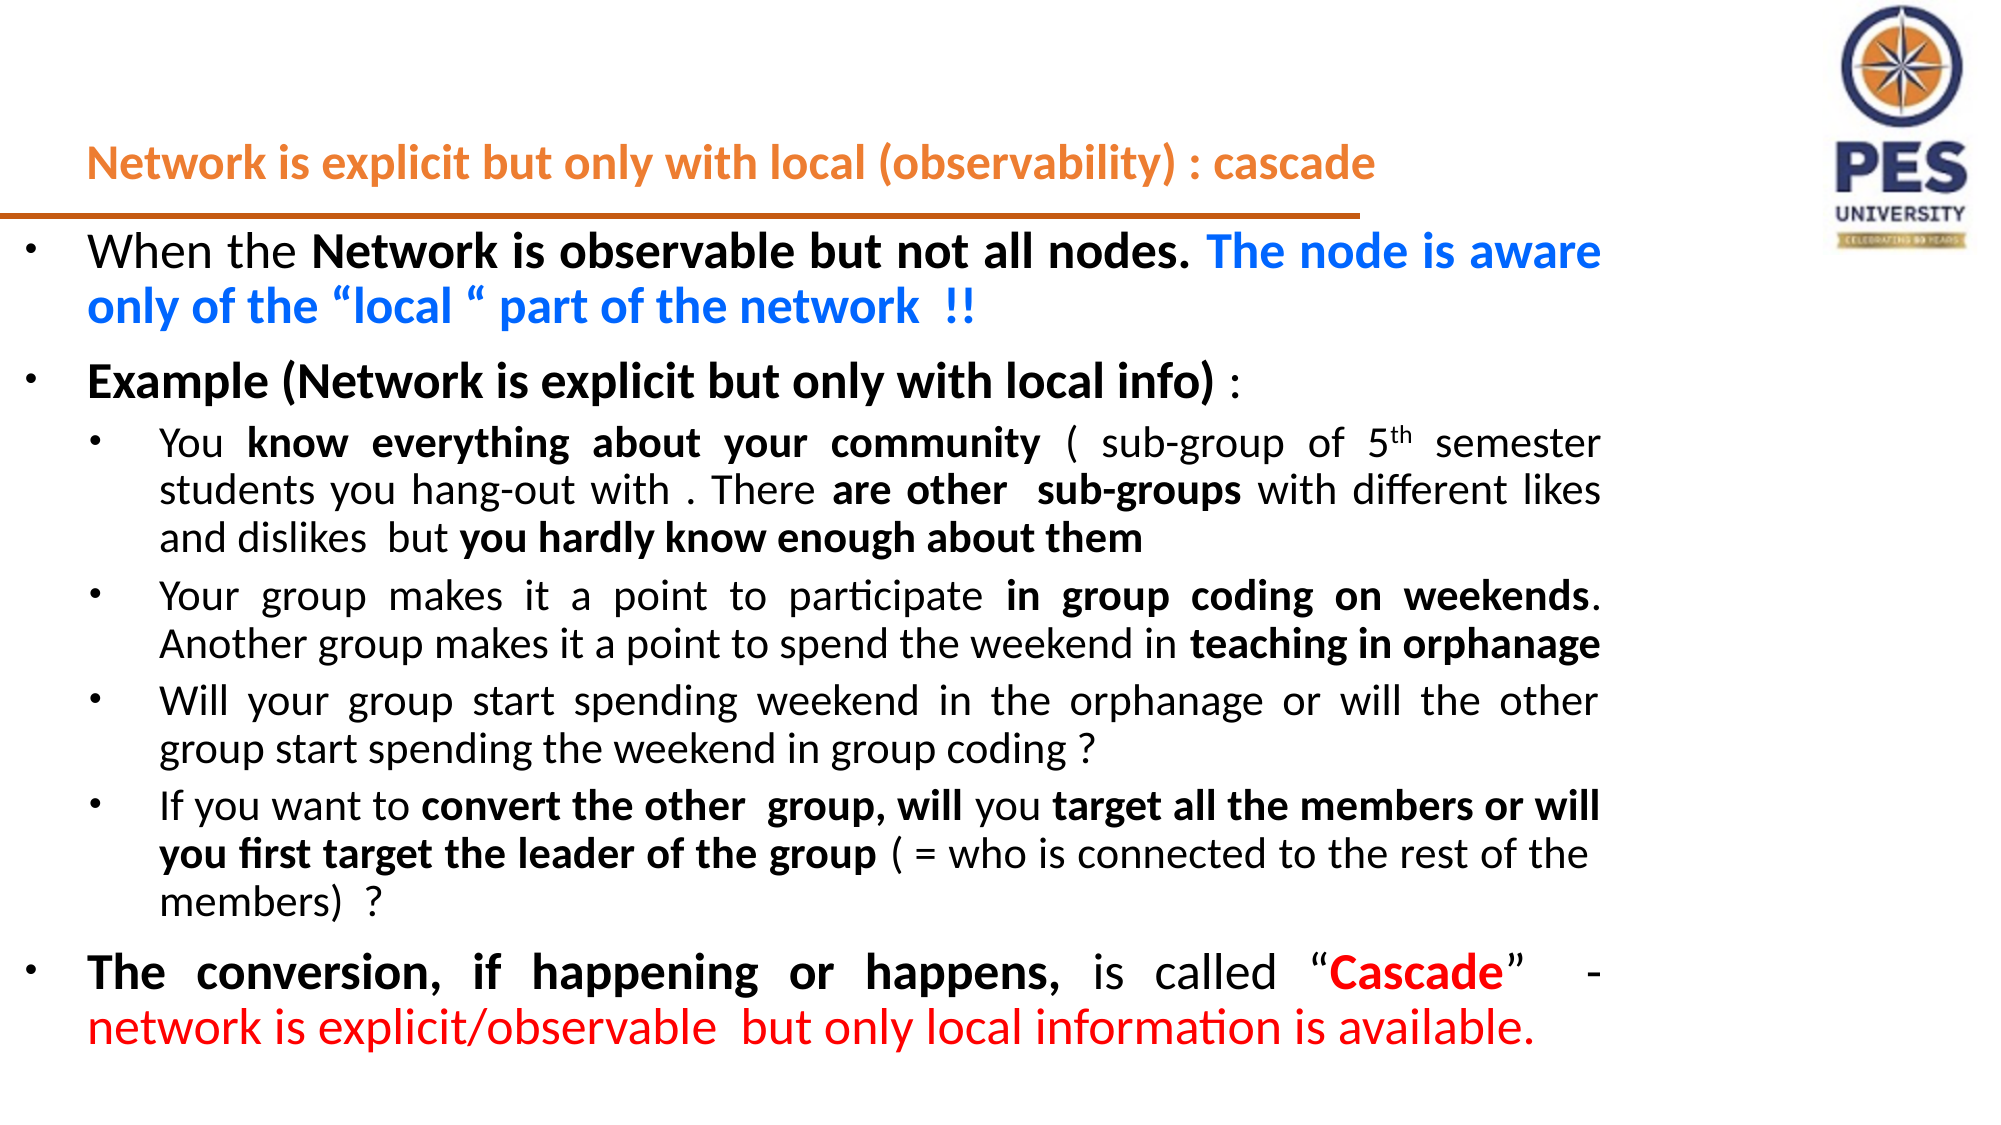

Network is explicit but only with local (observability) : cascade
When the Network is observable but not all nodes. The node is aware only of the “local “ part of the network  !!
Example (Network is explicit but only with local info) :
You know everything about your community ( sub-group of 5th semester students you hang-out with . There are other  sub-groups with different likes and dislikes  but you hardly know enough about them
Your group makes it a point to participate in group coding on weekends. Another group makes it a point to spend the weekend in teaching in orphanage
Will your group start spending weekend in the orphanage or will the other group start spending the weekend in group coding ?
If you want to convert the other  group, will you target all the members or will you first target the leader of the group ( = who is connected to the rest of the  members)  ?
The conversion, if happening or happens, is called “Cascade”  - network is explicit/observable  but only local information is available.